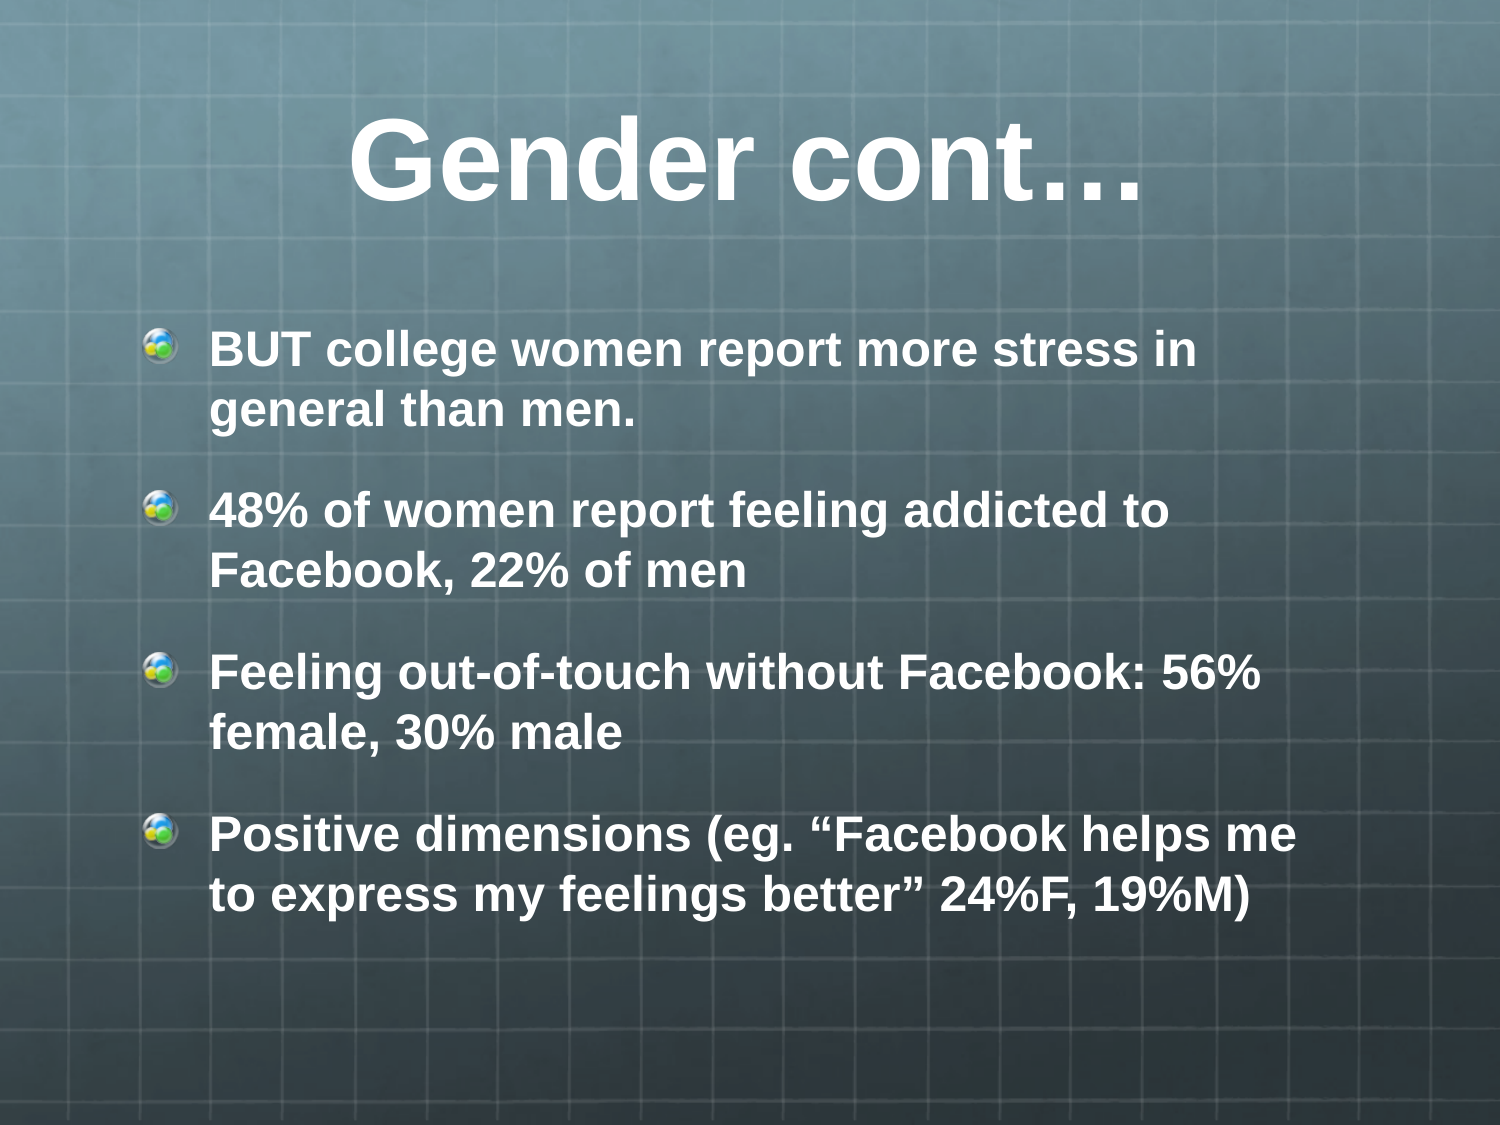

# Gender cont…
BUT college women report more stress in general than men.
48% of women report feeling addicted to Facebook, 22% of men
Feeling out-of-touch without Facebook: 56% female, 30% male
Positive dimensions (eg. “Facebook helps me to express my feelings better” 24%F, 19%M)